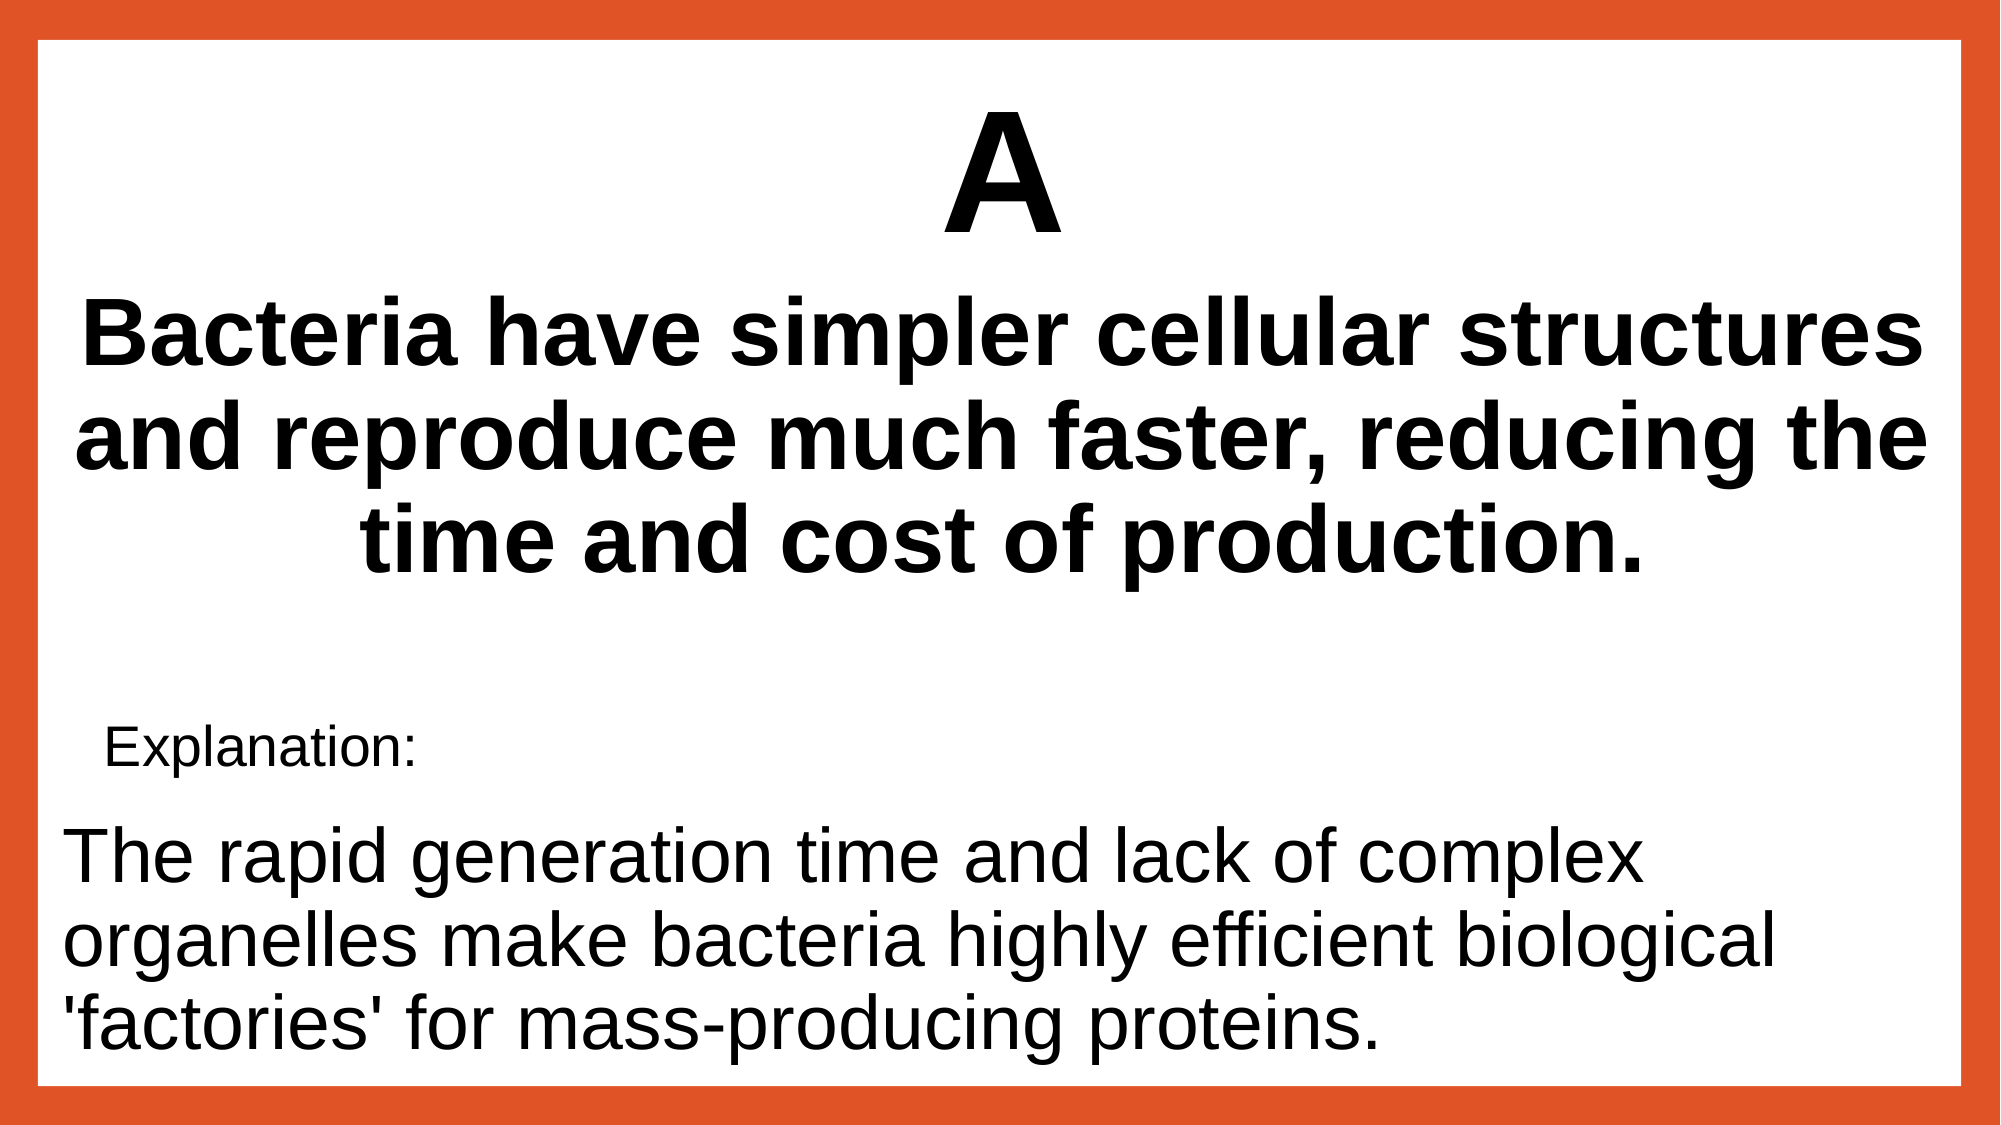

A
Bacteria have simpler cellular structures and reproduce much faster, reducing the time and cost of production.

Explanation:
The rapid generation time and lack of complex organelles make bacteria highly efficient biological 'factories' for mass-producing proteins.